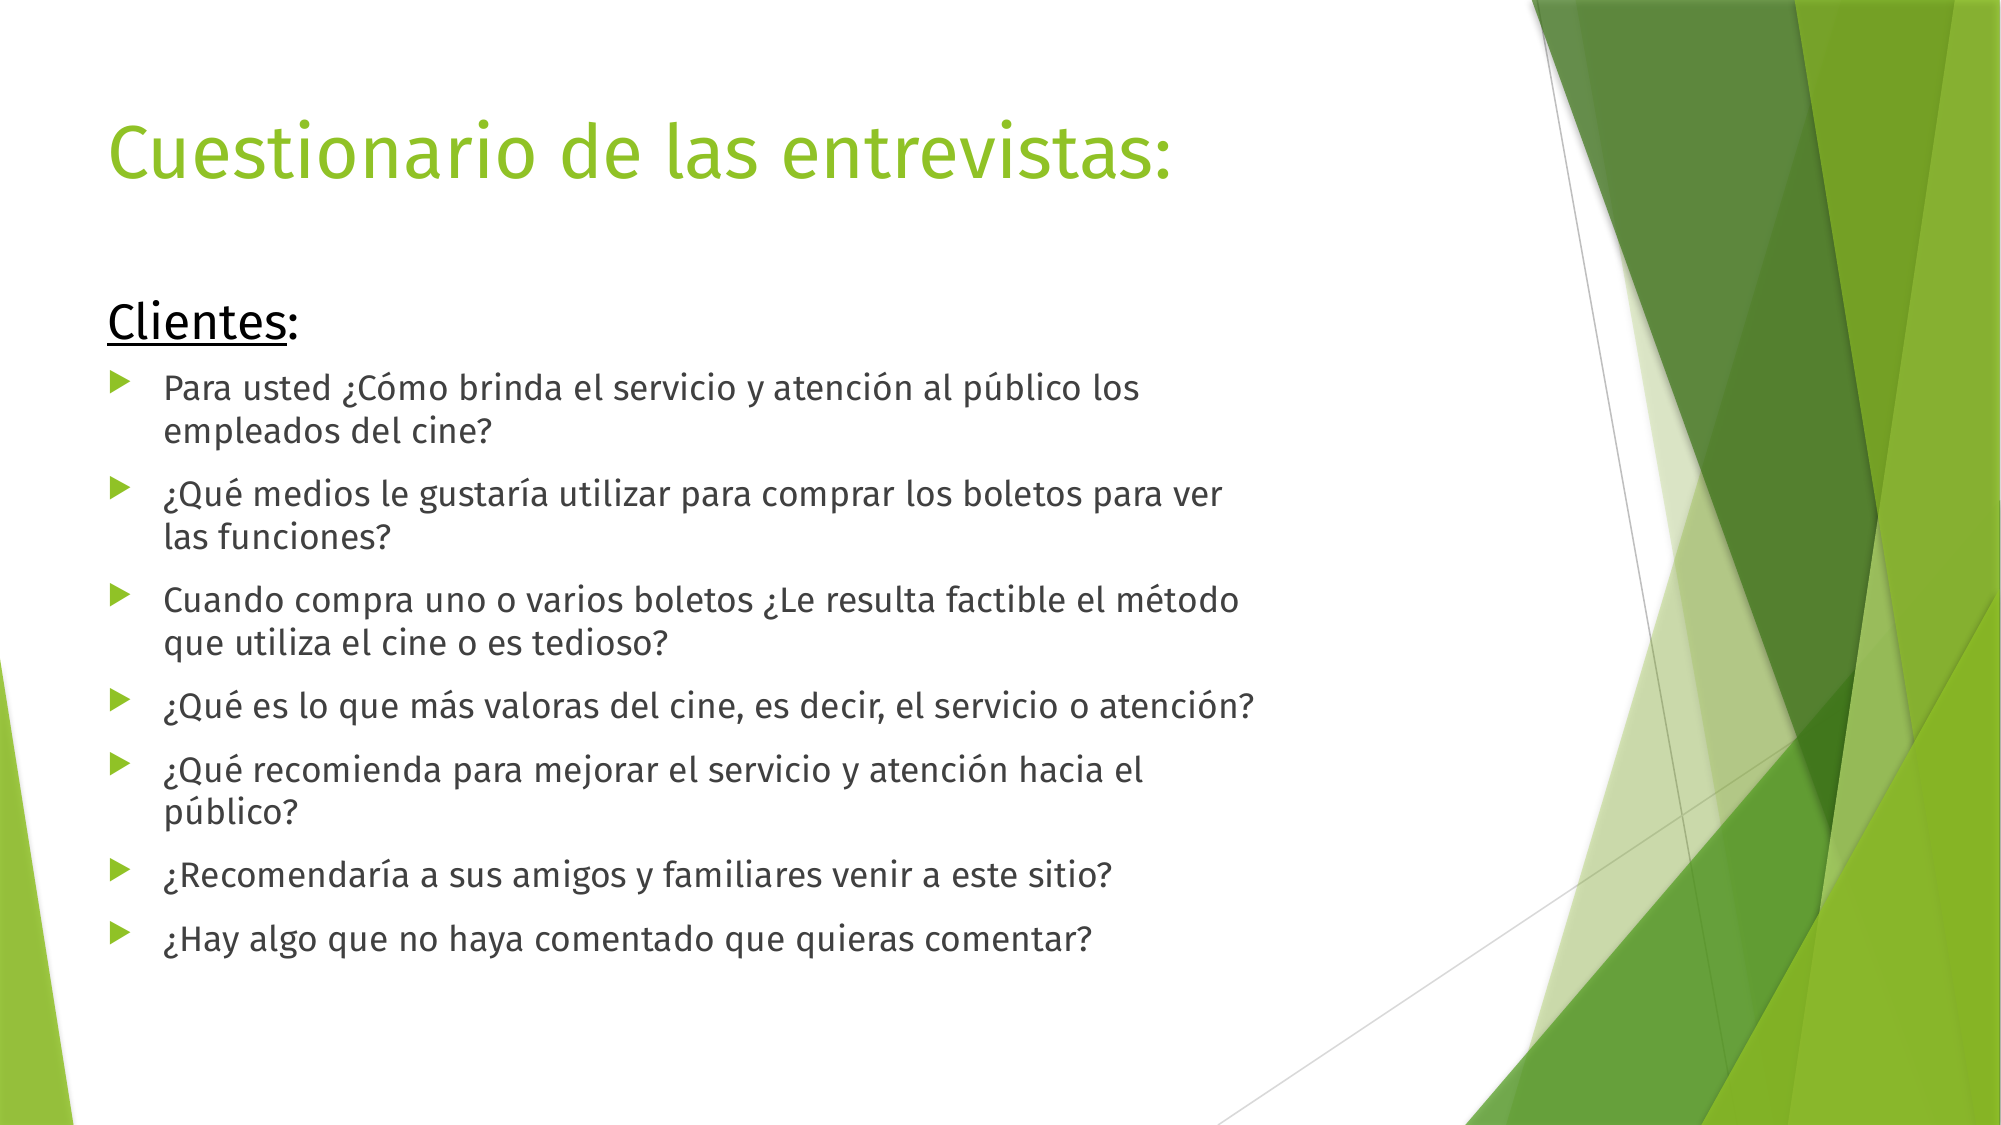

# Cuestionario de las entrevistas:
Clientes:
Para usted ¿Cómo brinda el servicio y atención al público los empleados del cine?
¿Qué medios le gustaría utilizar para comprar los boletos para ver las funciones?
Cuando compra uno o varios boletos ¿Le resulta factible el método que utiliza el cine o es tedioso?
¿Qué es lo que más valoras del cine, es decir, el servicio o atención?
¿Qué recomienda para mejorar el servicio y atención hacia el público?
¿Recomendaría a sus amigos y familiares venir a este sitio?
¿Hay algo que no haya comentado que quieras comentar?